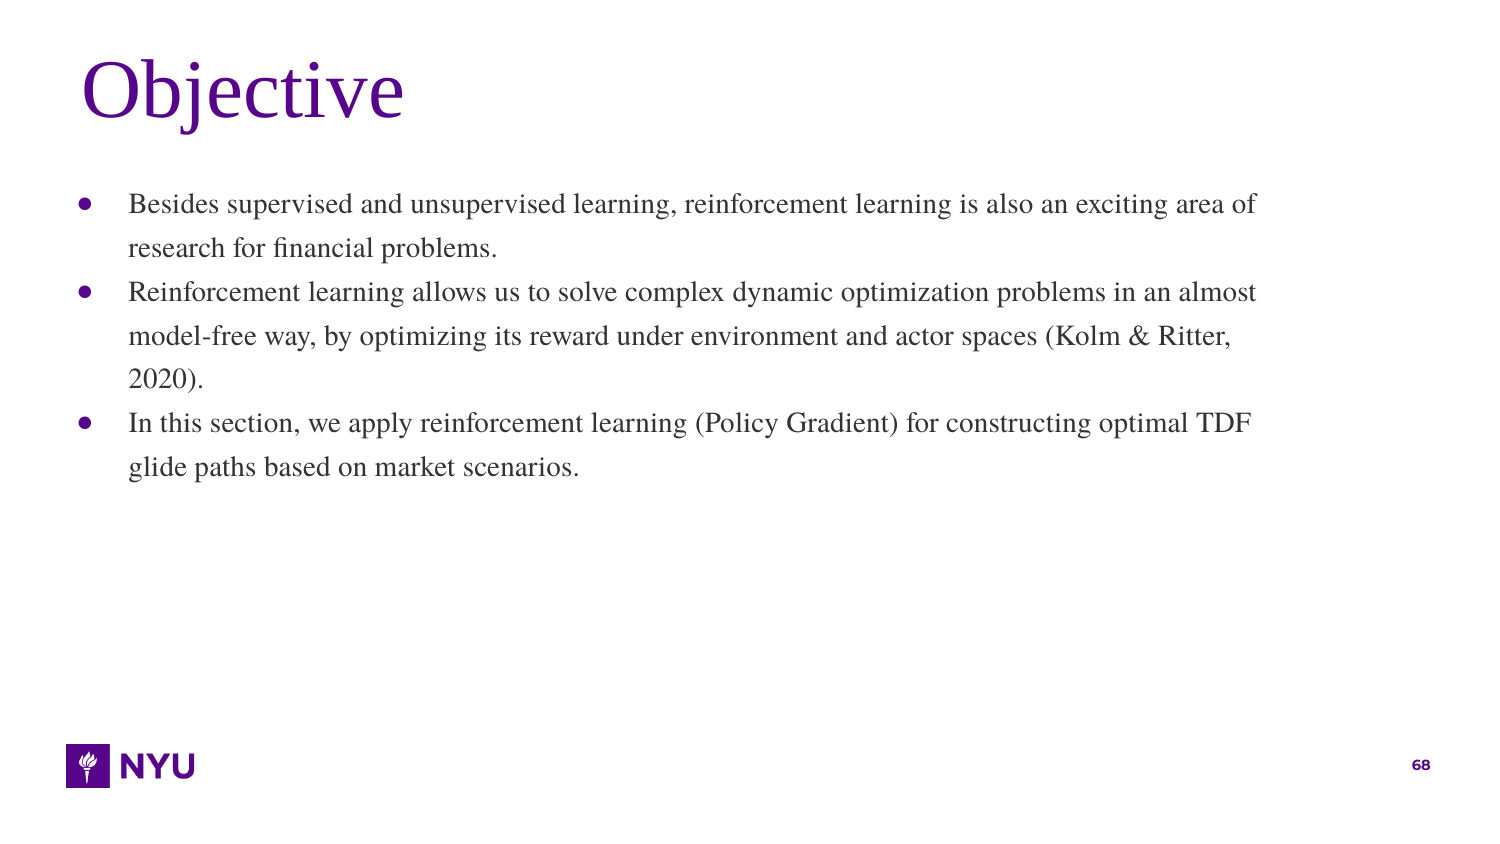

# Objective
Besides supervised and unsupervised learning, reinforcement learning is also an exciting area of research for financial problems.
Reinforcement learning allows us to solve complex dynamic optimization problems in an almost model-free way, by optimizing its reward under environment and actor spaces (Kolm & Ritter, 2020).
In this section, we apply reinforcement learning (Policy Gradient) for constructing optimal TDF glide paths based on market scenarios.